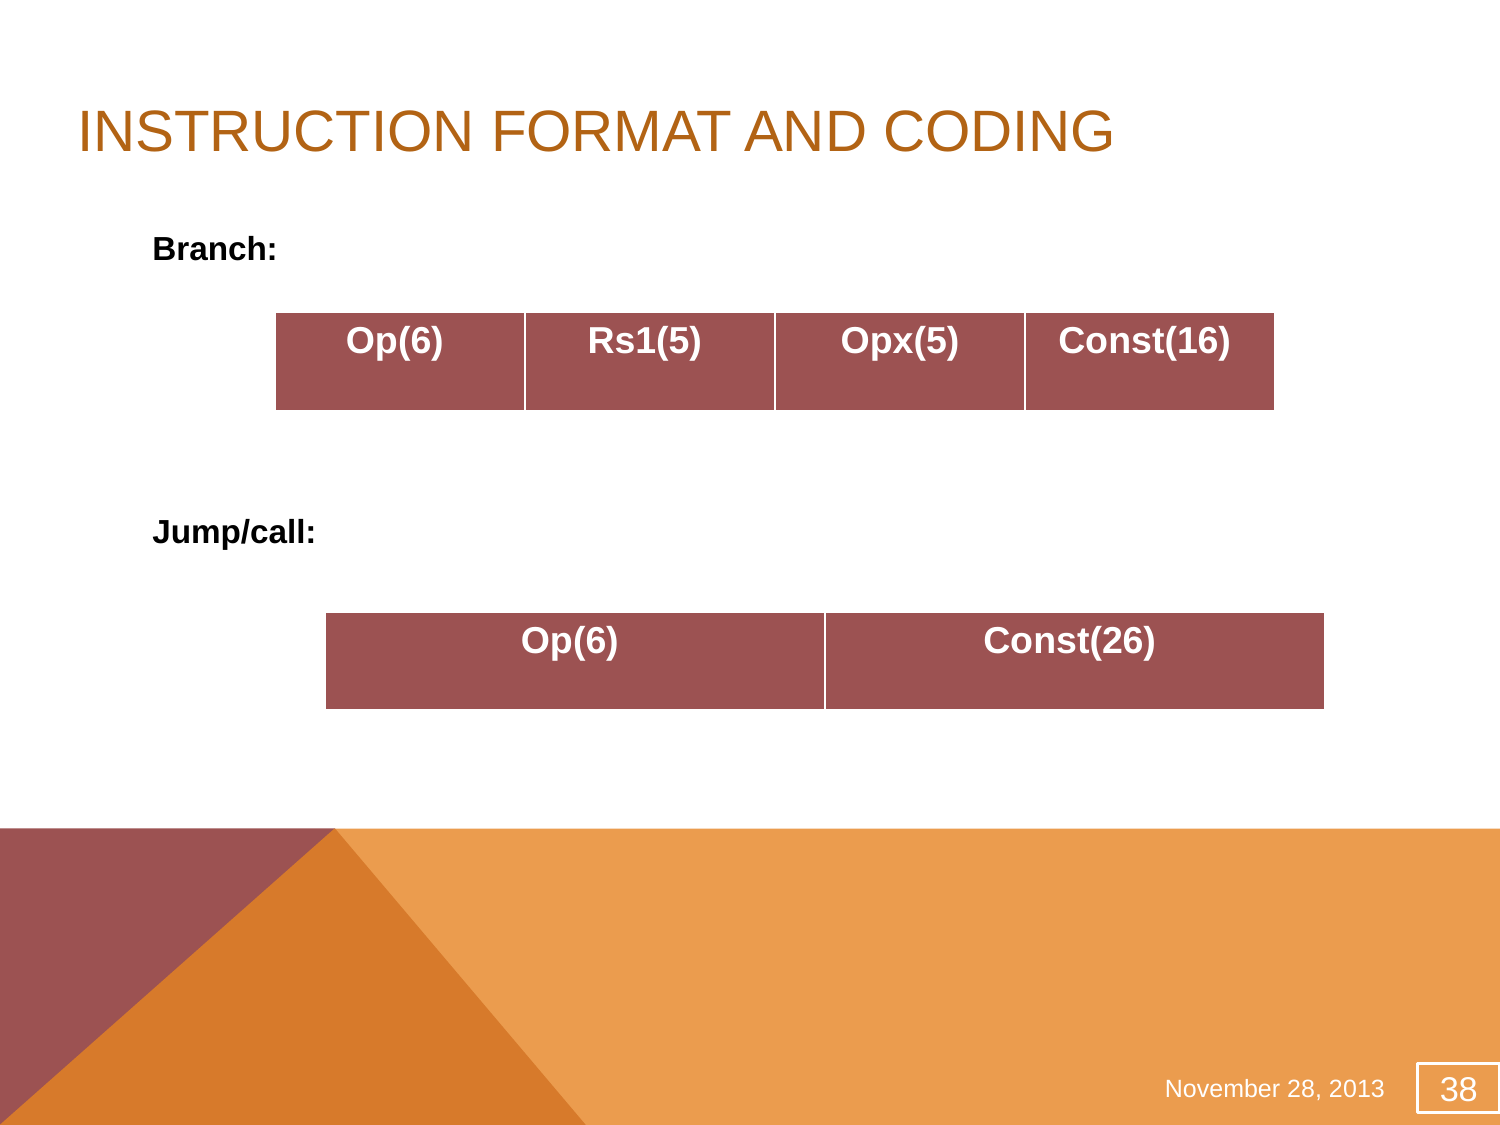

Instruction Format and Coding
#
Branch:

Jump/call:

| Op(6) | Rs1(5) | Opx(5) | Const(16) |
| --- | --- | --- | --- |
| Op(6) | Const(26) |
| --- | --- |
November 28, 2013
38